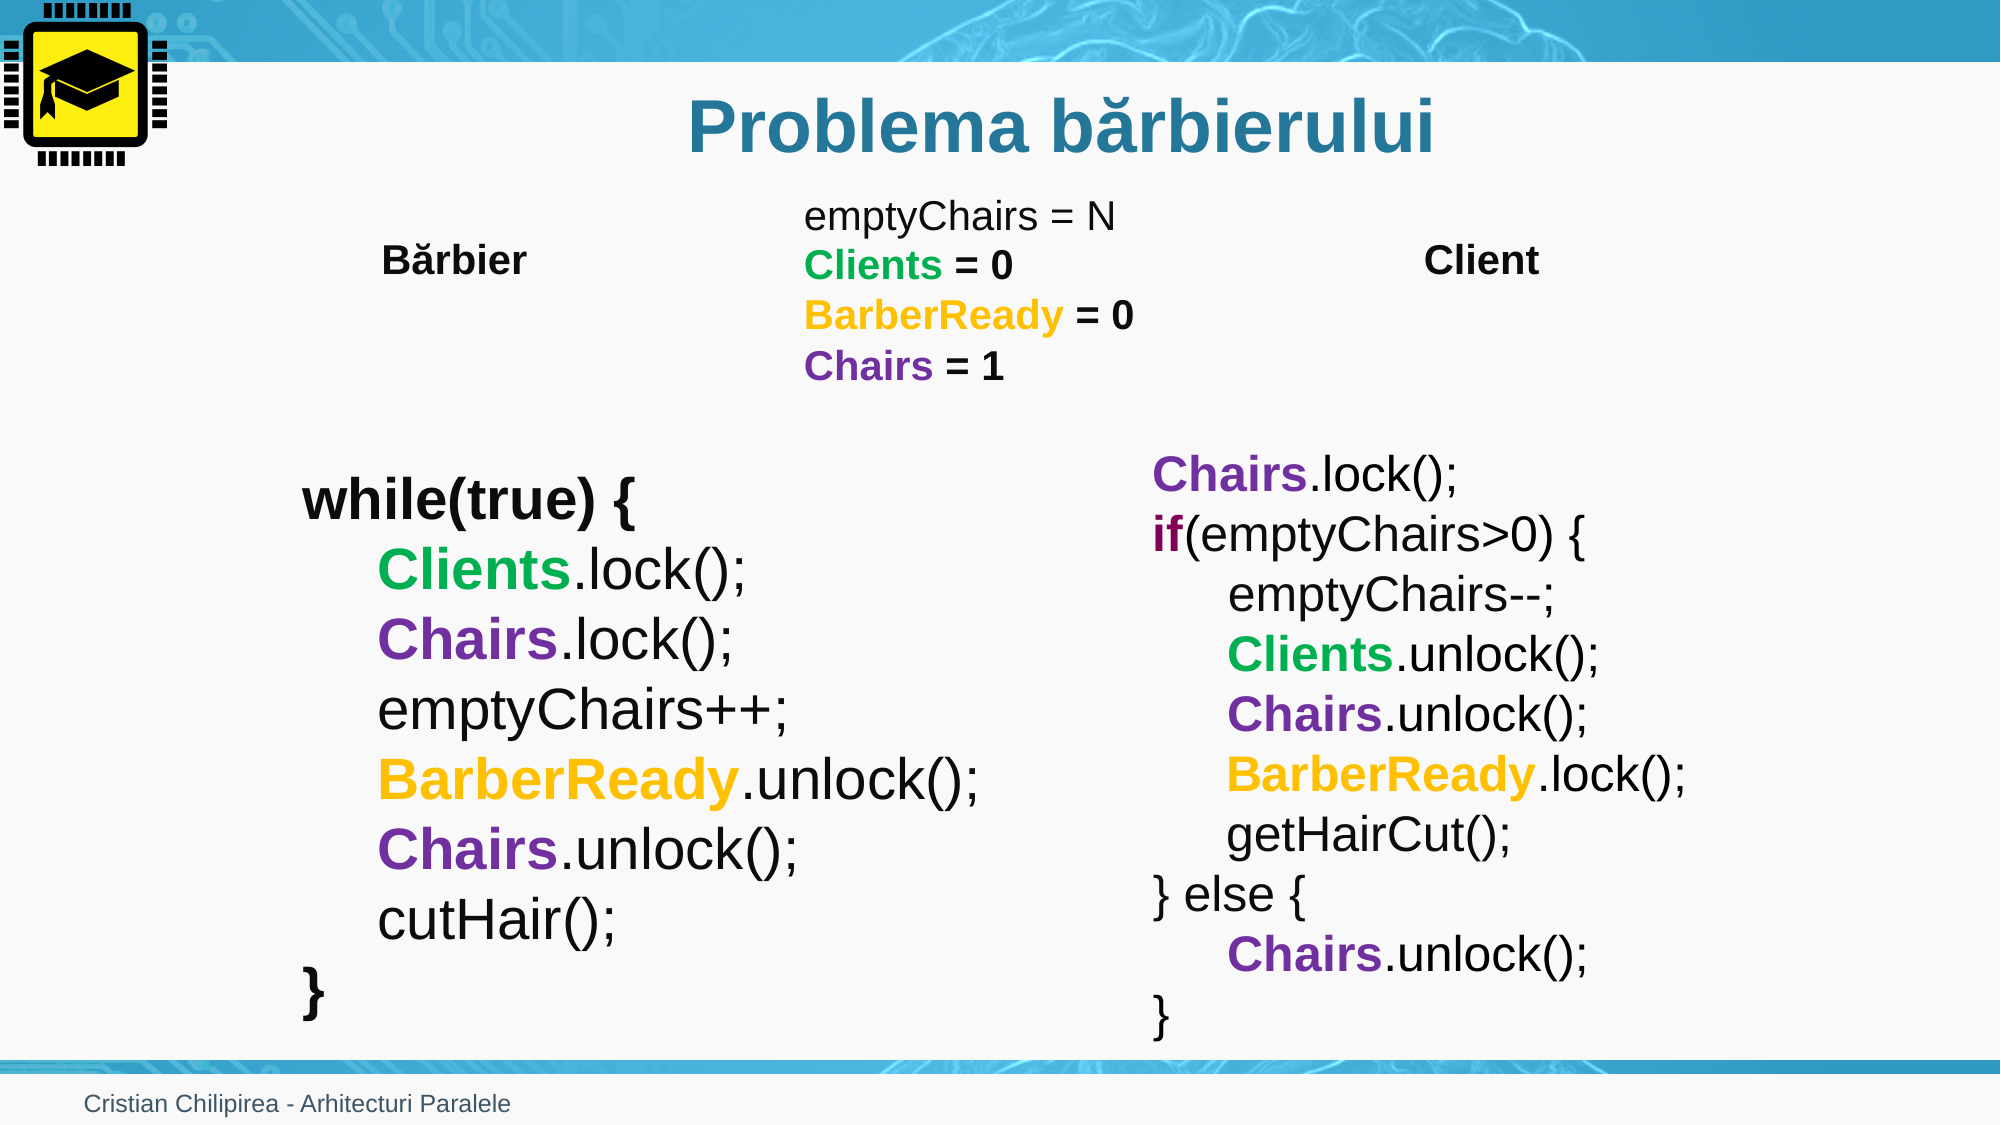

# Problema bărbierului
emptyChairs = N
Clients = 0
BarberReady = 0
Chairs = 1

Bărbier
Client
Chairs.lock();
if(emptyChairs>0) {
emptyChairs--;
Clients.unlock();
Chairs.unlock();
BarberReady.lock();
getHairCut();
} else {
Chairs.unlock();
}
while(true) {
Clients.lock();
Chairs.lock();
emptyChairs++;
BarberReady.unlock();
Chairs.unlock();
cutHair();
}
Cristian Chilipirea - Arhitecturi Paralele